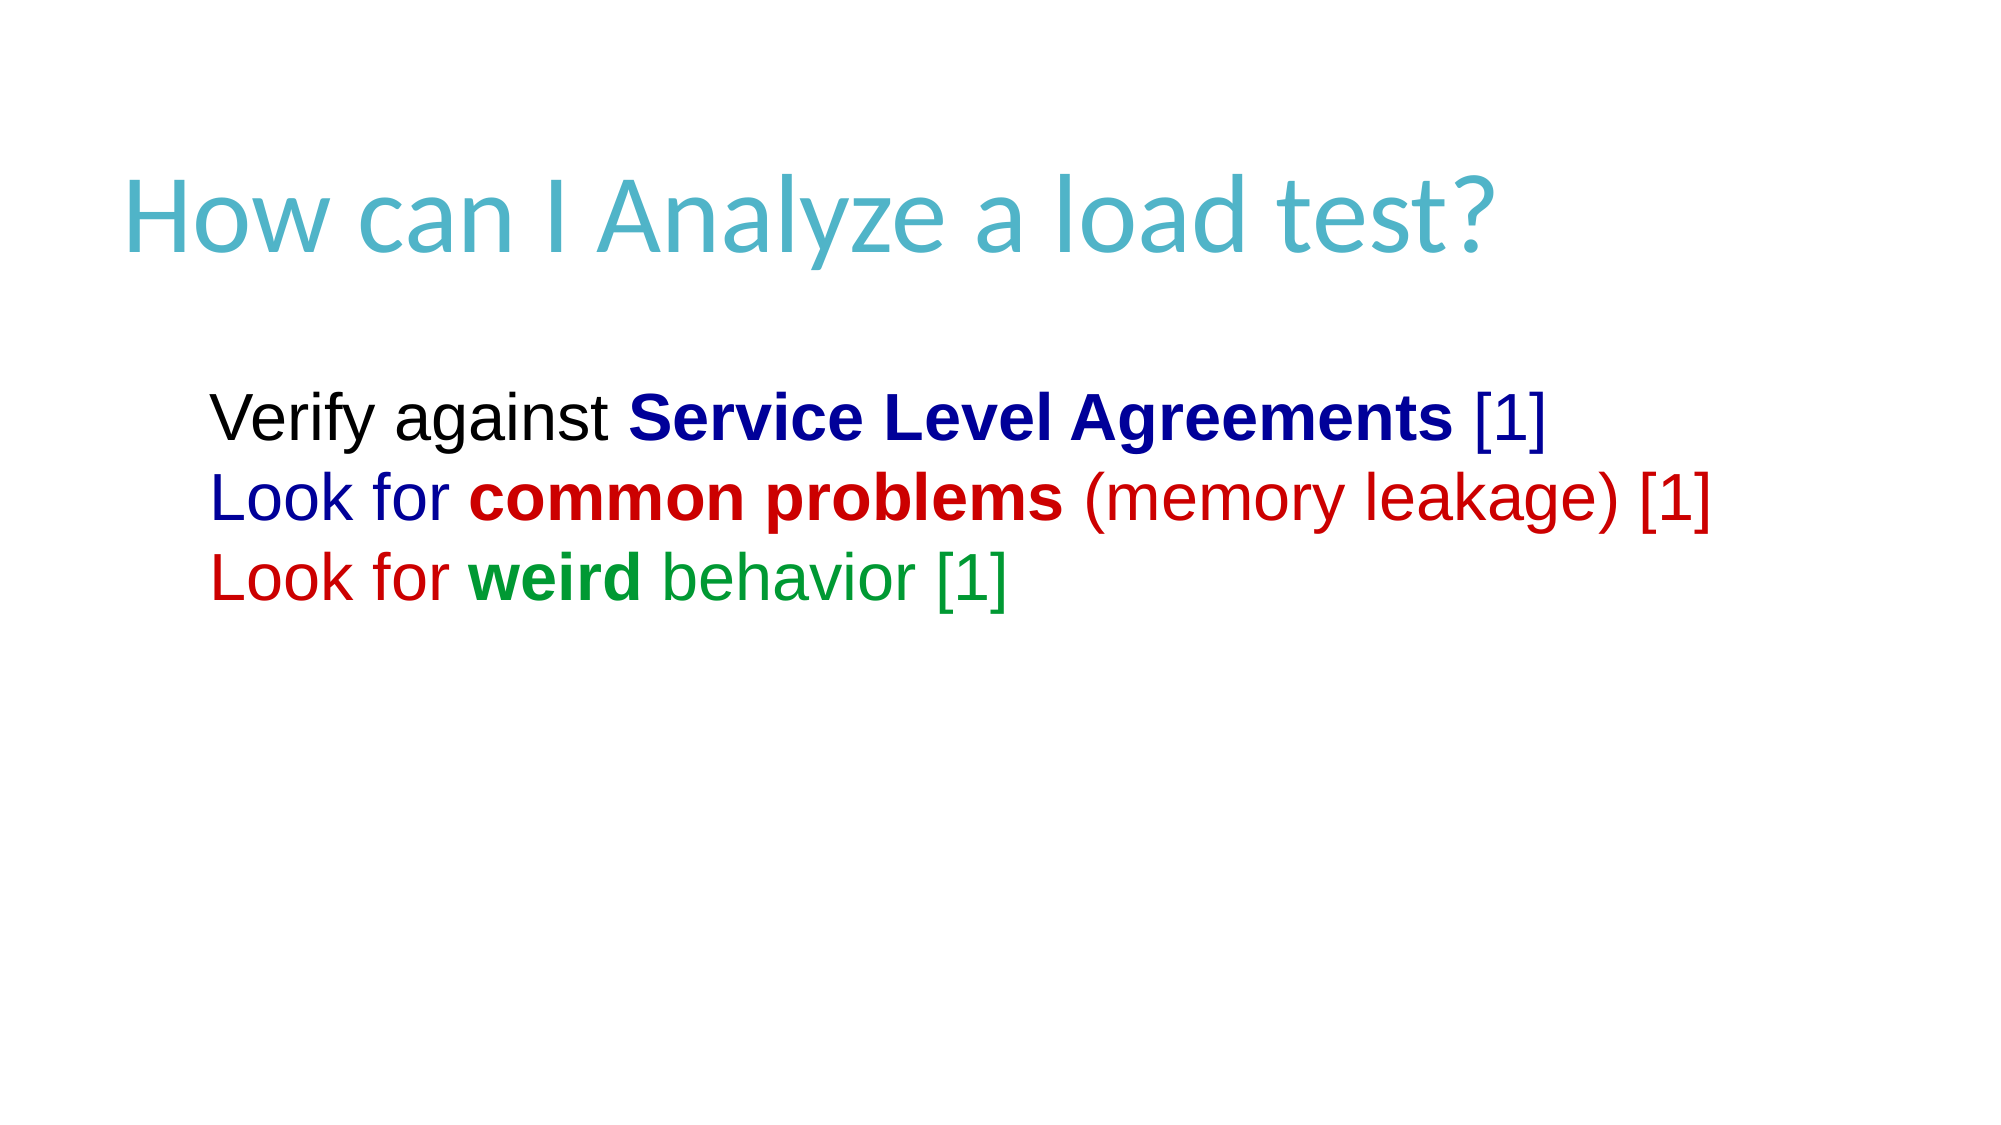

How can I Analyze a load test?

Verify against Service Level Agreements [1]
Look for common problems (memory leakage) [1]
Look for weird behavior [1]